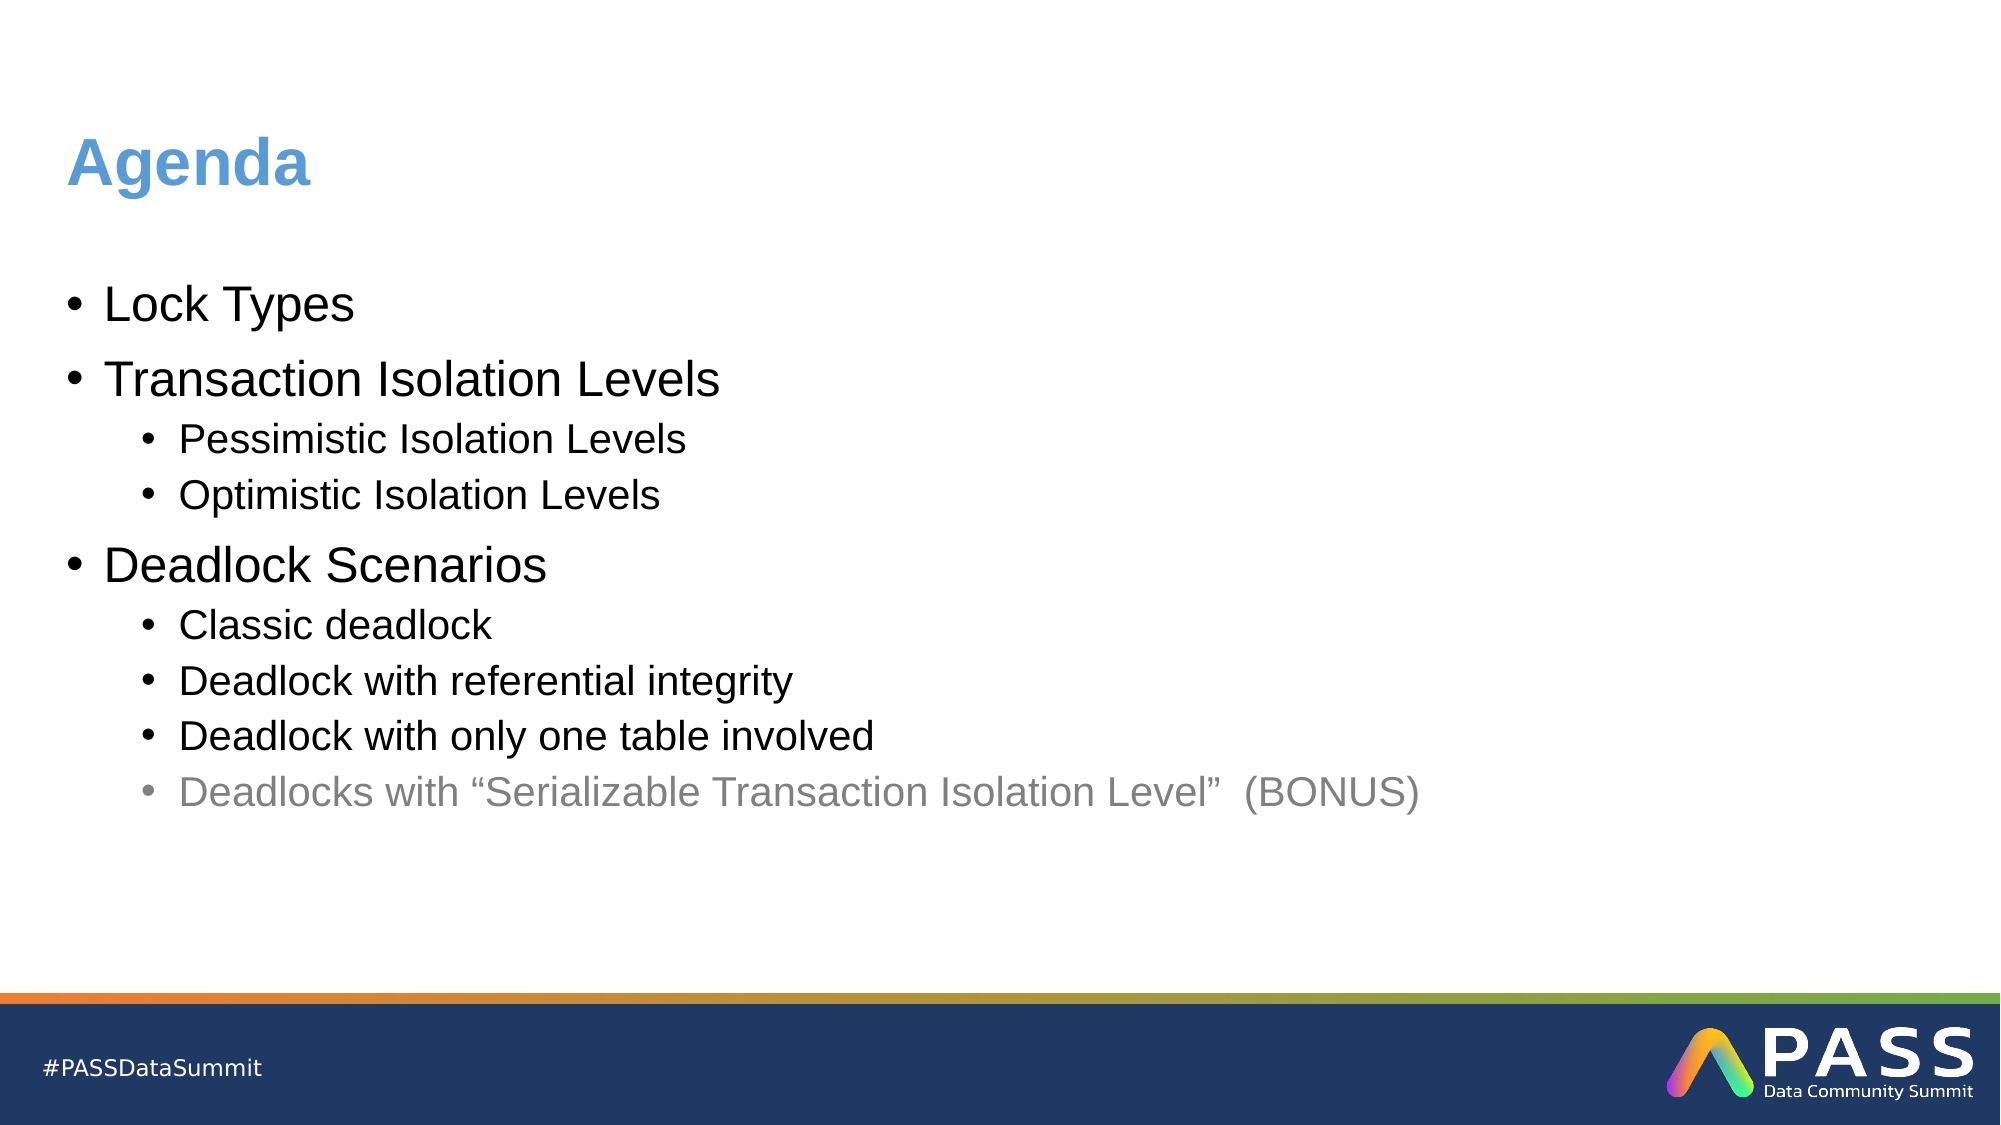

# Agenda
Lock Types
Transaction Isolation Levels
Pessimistic Isolation Levels
Optimistic Isolation Levels
Deadlock Scenarios
Classic deadlock
Deadlock with referential integrity
Deadlock with only one table involved
Deadlocks with “Serializable Transaction Isolation Level”  (BONUS)